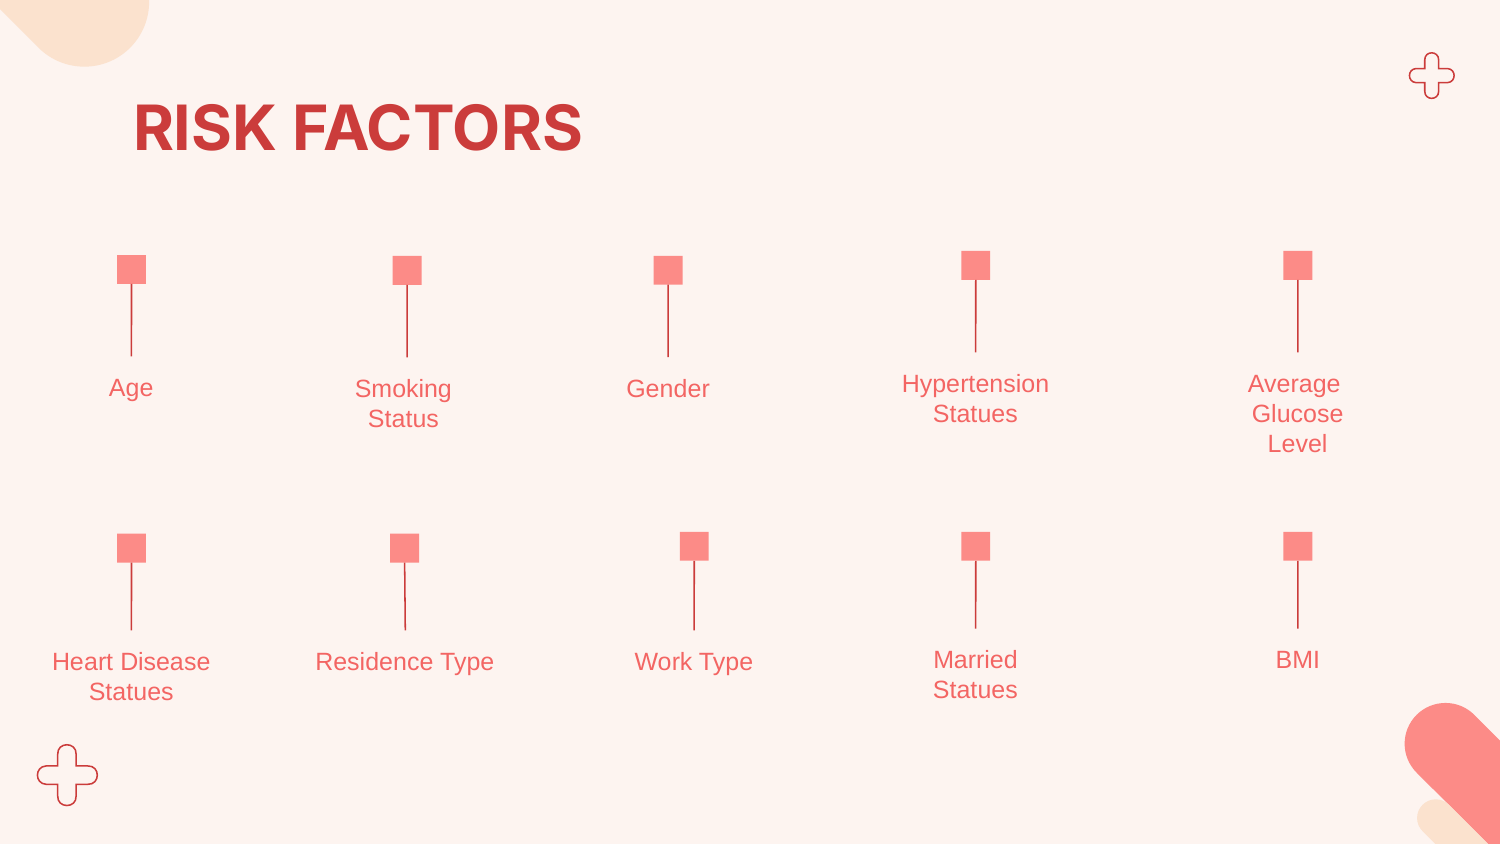

# RISK FACTORS

Hypertension
Statues
Average
Glucose
Level

Age
Gender
Smoking
Status

Heart Disease
Statues
Work Type
Residence Type

Married
Statues
BMI